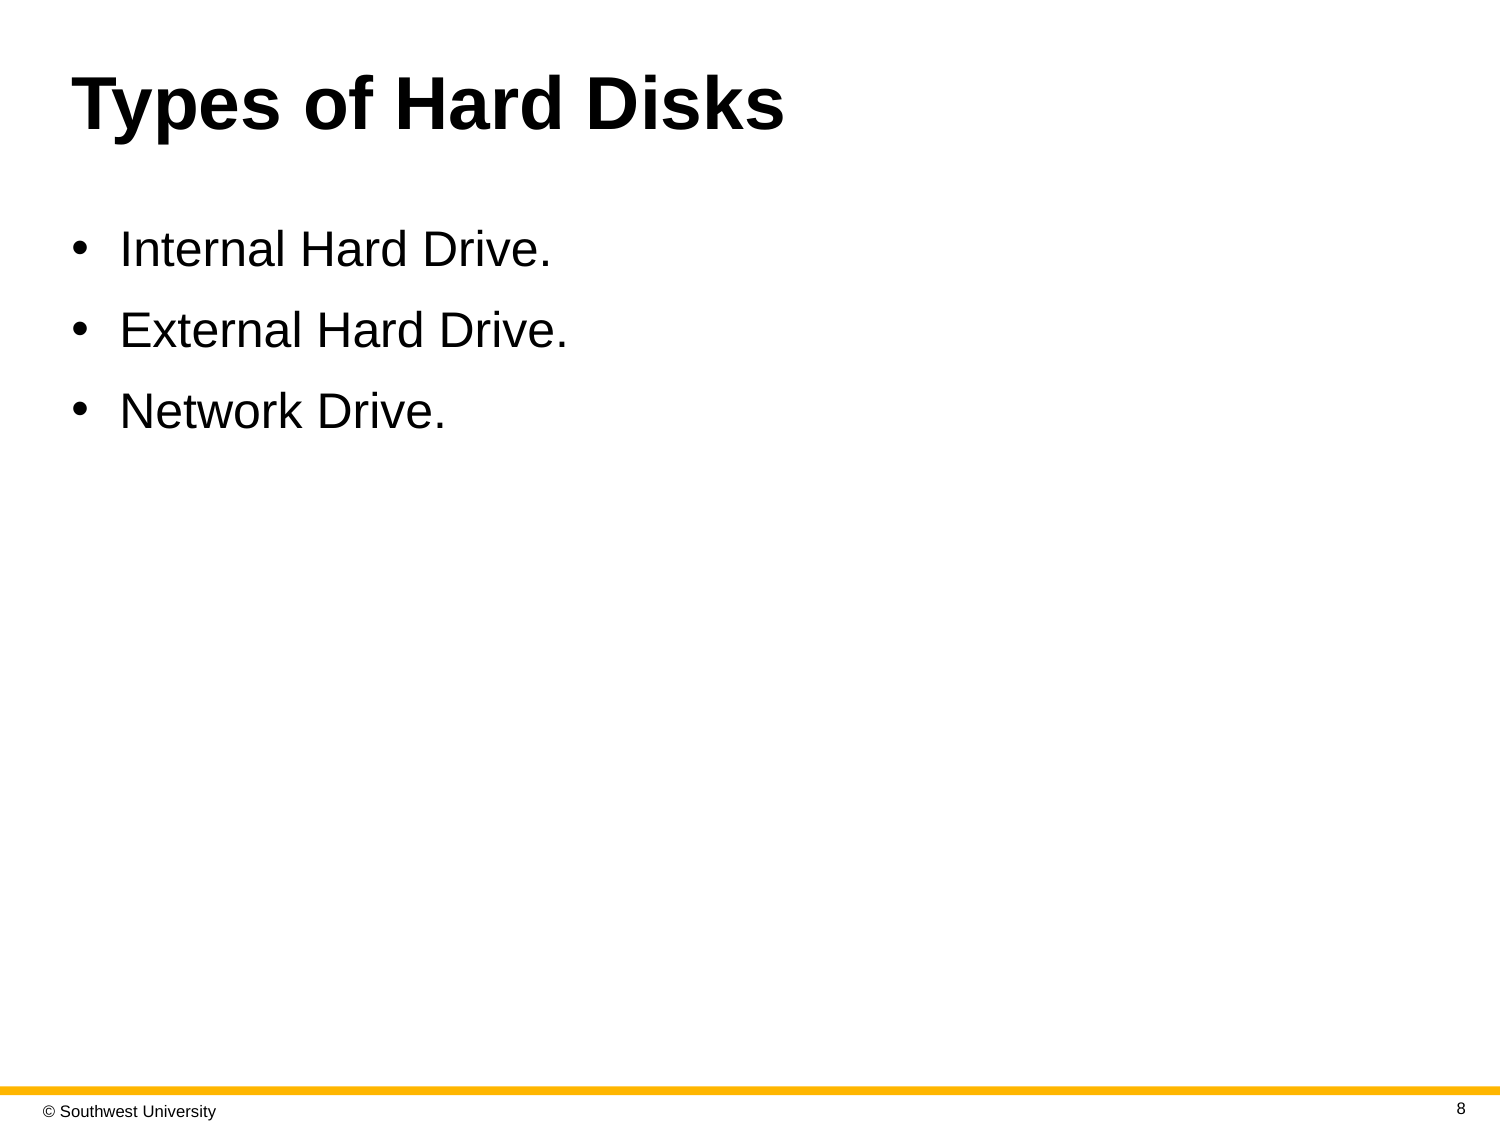

# Types of Hard Disks
Internal Hard Drive.
External Hard Drive.
Network Drive.
8